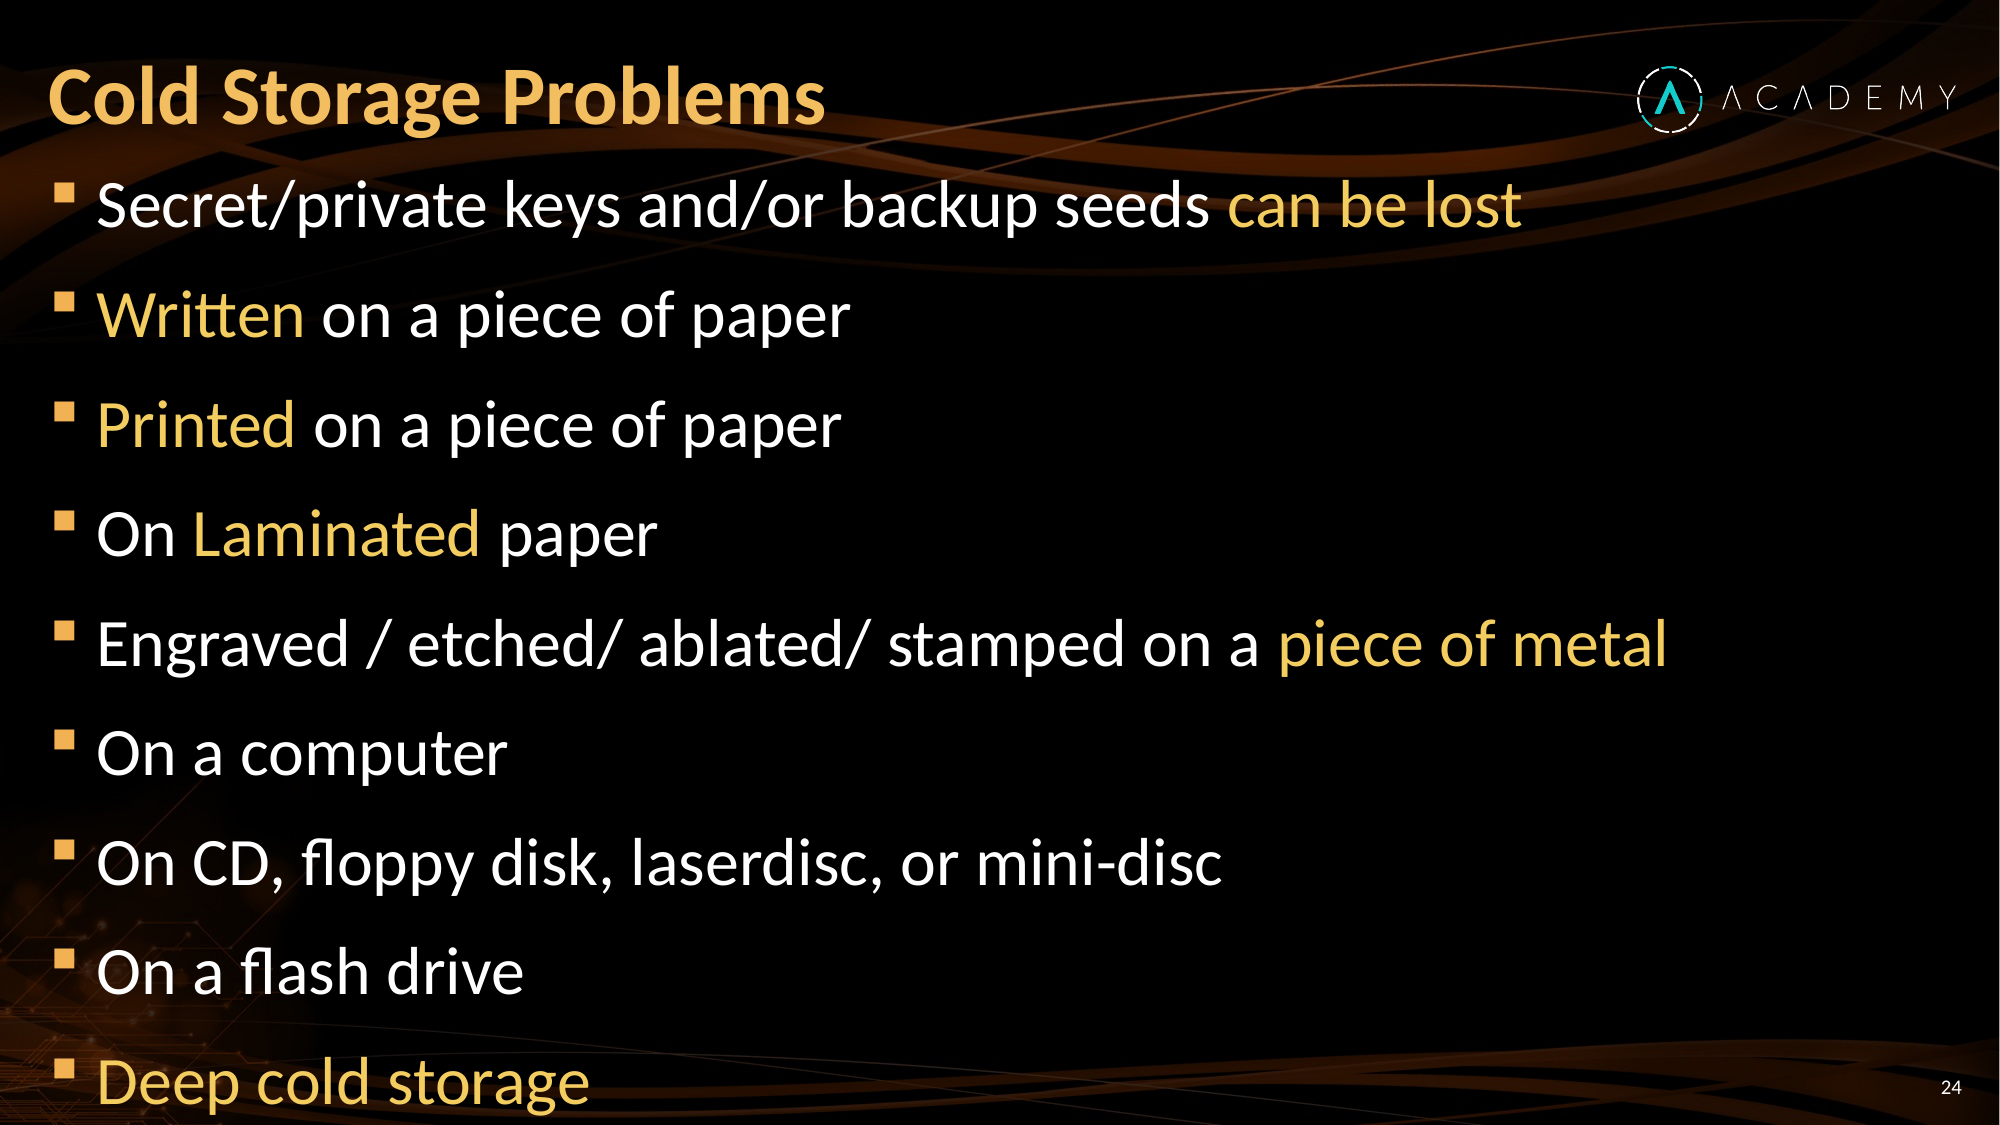

# Cold Storage Problems
Secret/private keys and/or backup seeds can be lost
Written on a piece of paper
Printed on a piece of paper
On Laminated paper
Engraved / etched/ ablated/ stamped on a piece of metal
On a computer
On CD, floppy disk, laserdisc, or mini-disc
On a flash drive
Deep cold storage
24